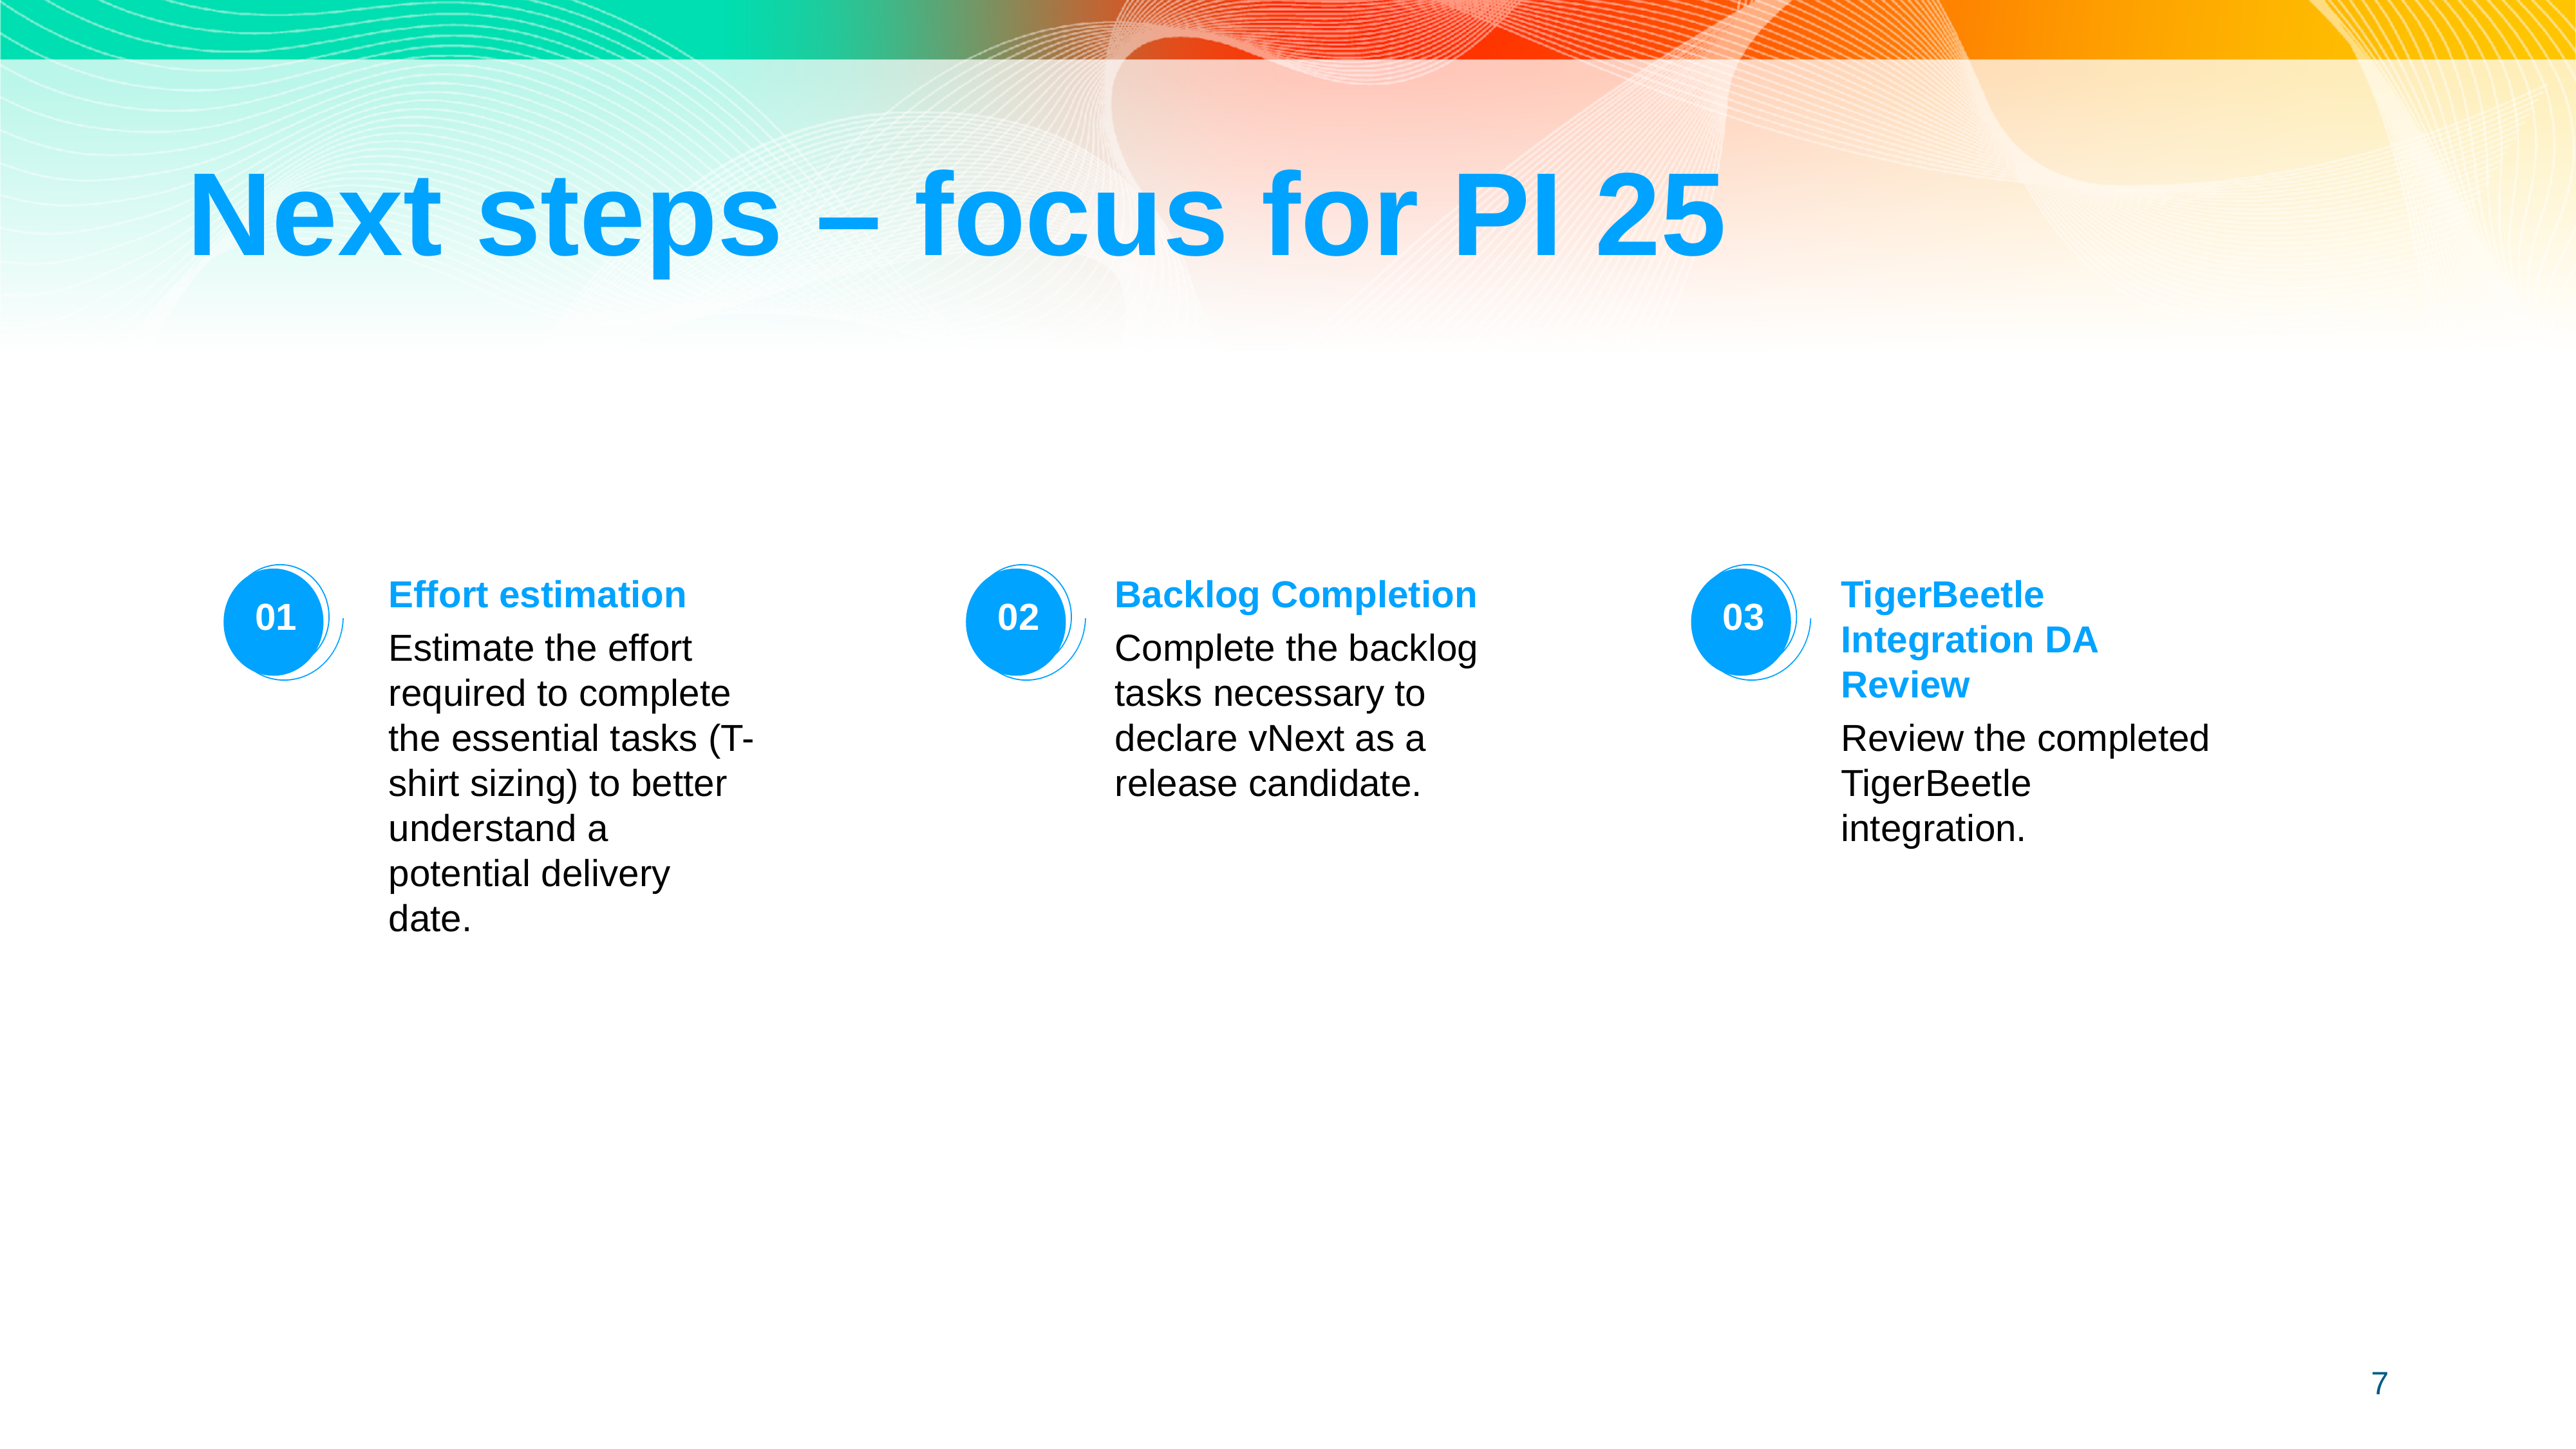

# Next steps – focus for PI 25

01

02

03
Effort estimation
Estimate the effort required to complete the essential tasks (T-shirt sizing) to better understand a potential delivery date.
Backlog Completion
Complete the backlog tasks necessary to declare vNext as a release candidate.
TigerBeetle Integration DA Review
Review the completed TigerBeetle integration.
7